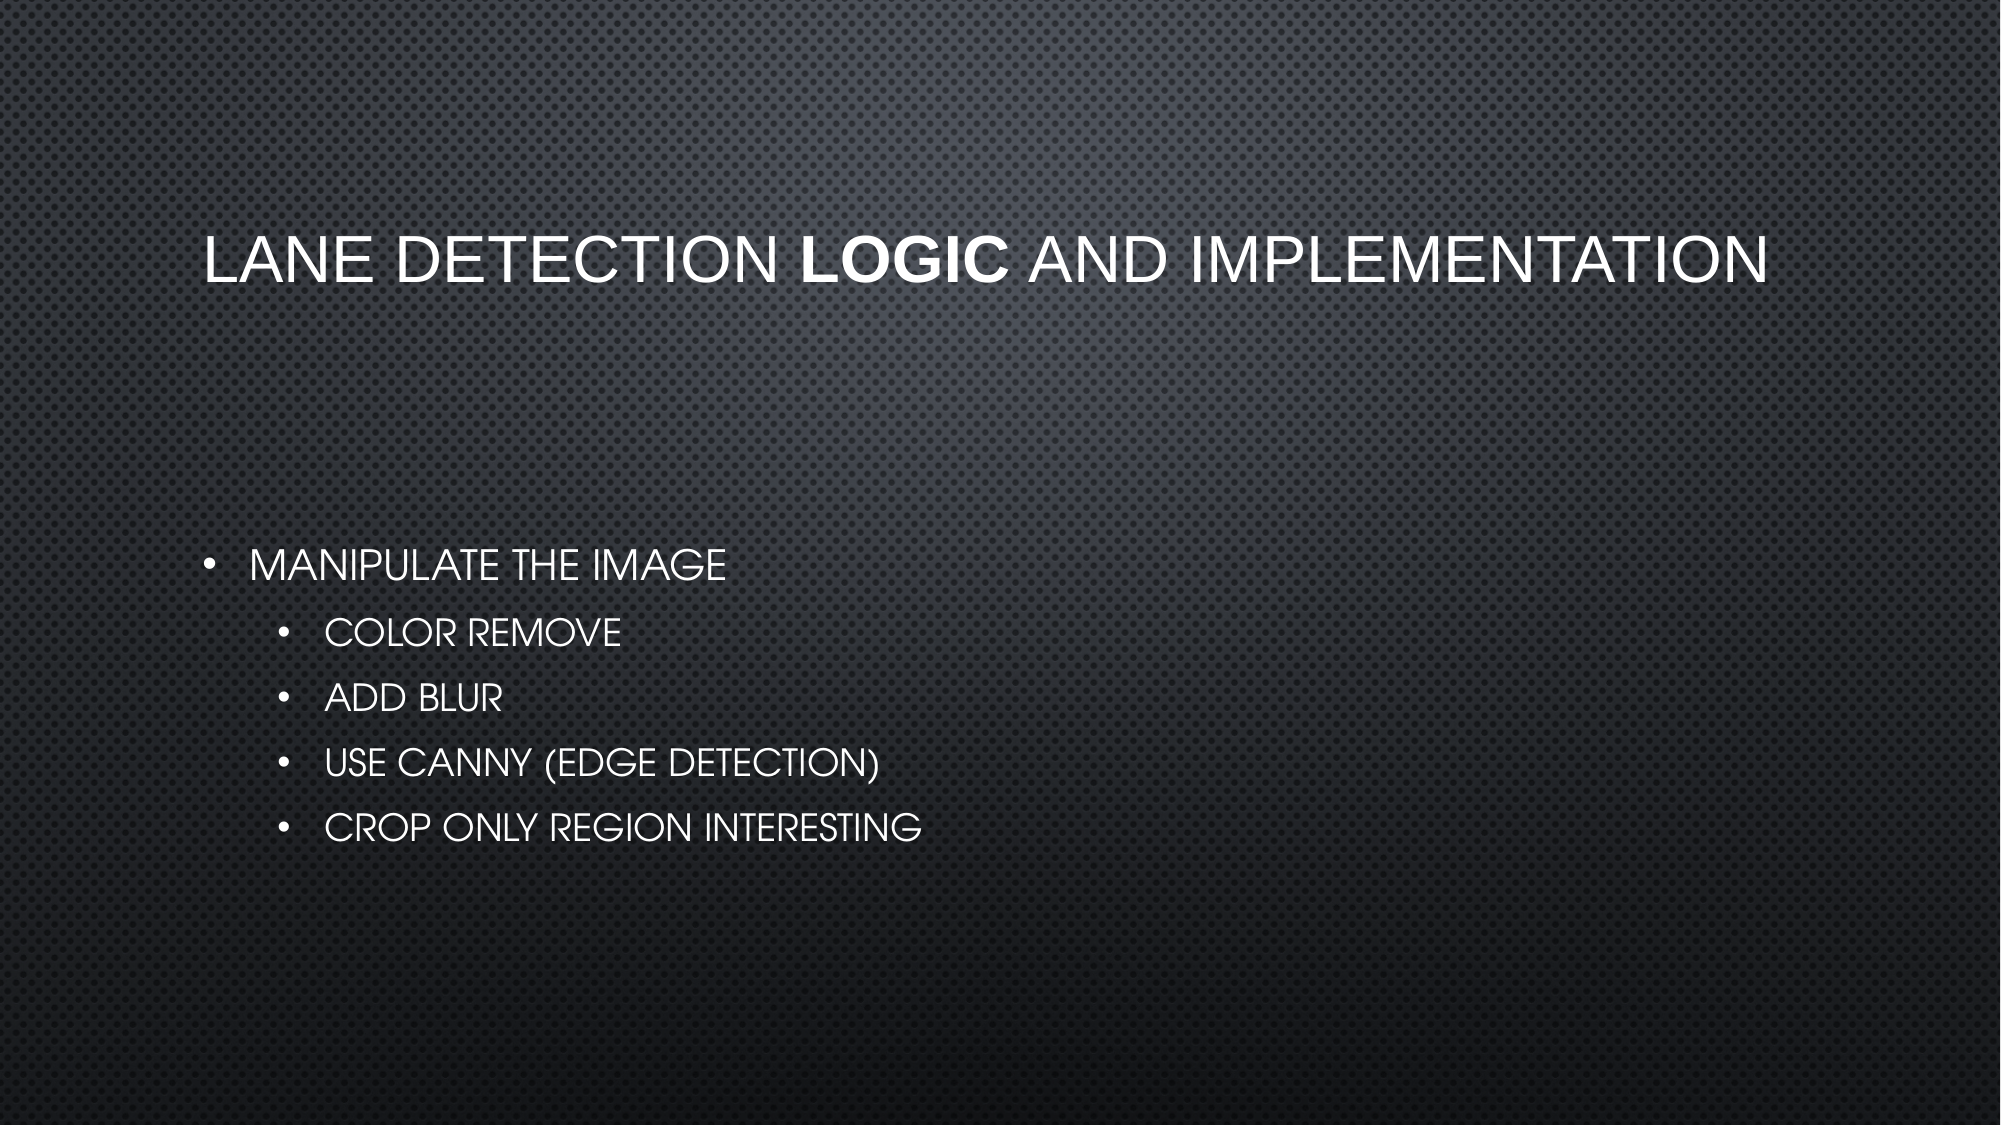

# Lane detection logic and implementation
Manipulate the image
Color remove
Add blur
Use canny (edge detection)
Crop only region interesting